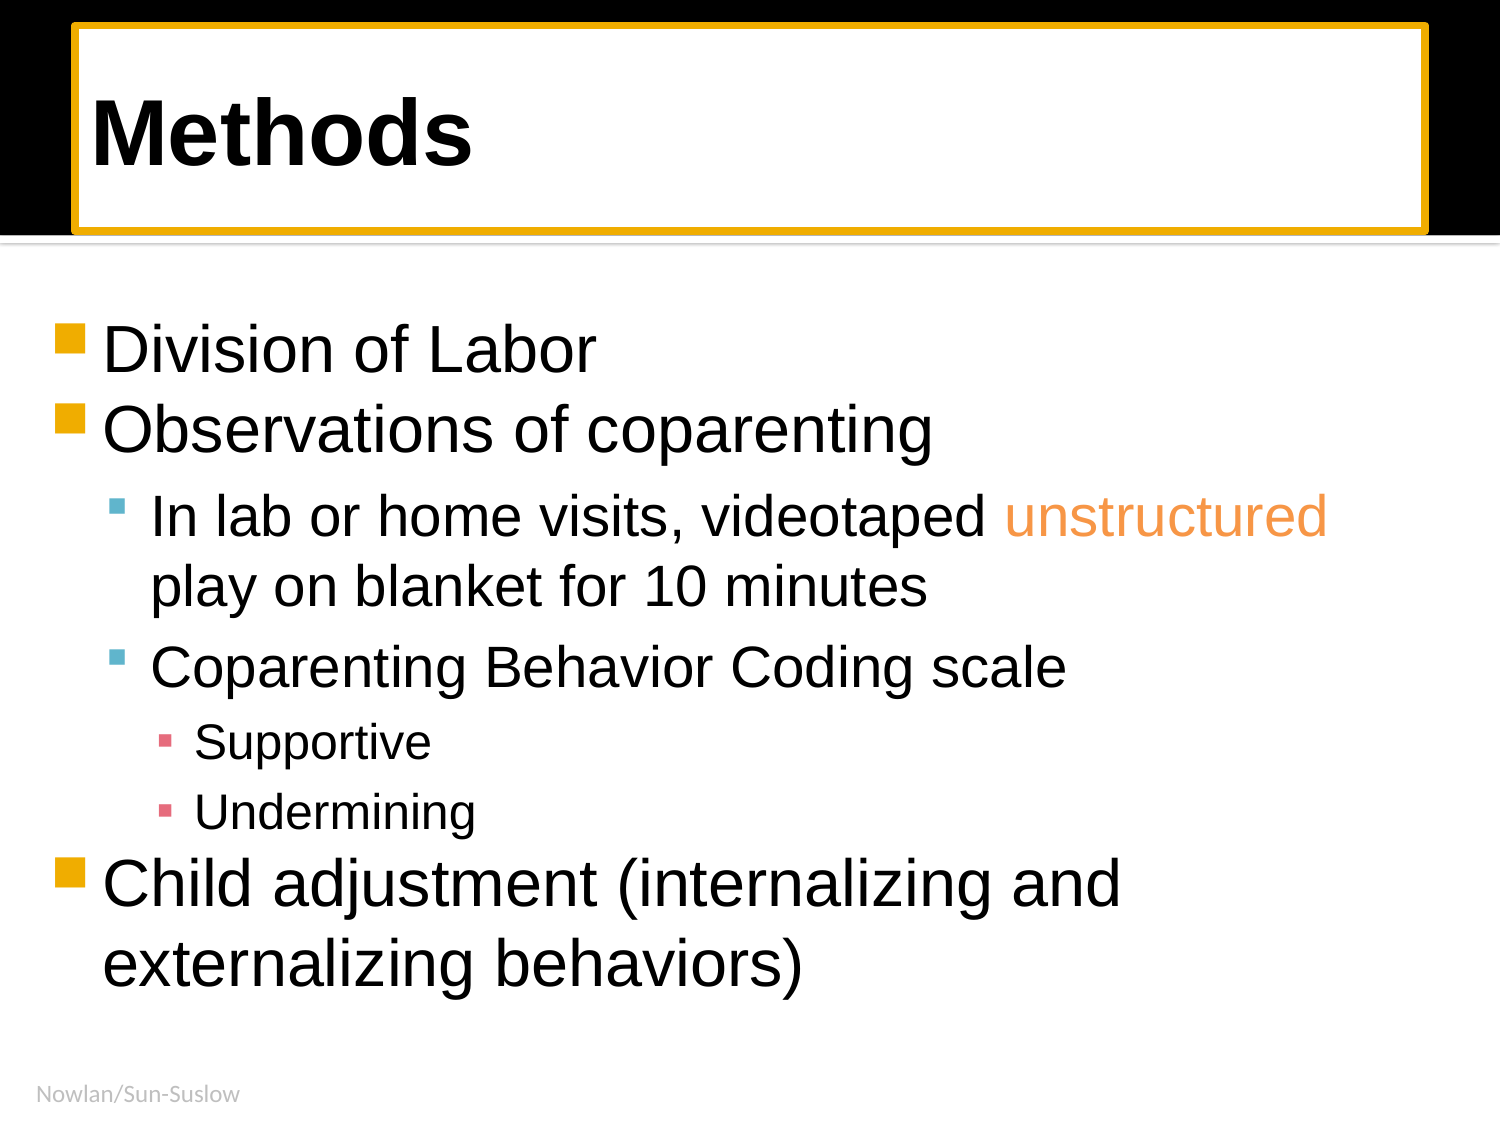

# Methods
Division of Labor
Observations of coparenting
In lab or home visits, videotaped unstructured play on blanket for 10 minutes
Coparenting Behavior Coding scale
Supportive
Undermining
Child adjustment (internalizing and externalizing behaviors)

Nowlan/Sun-Suslow